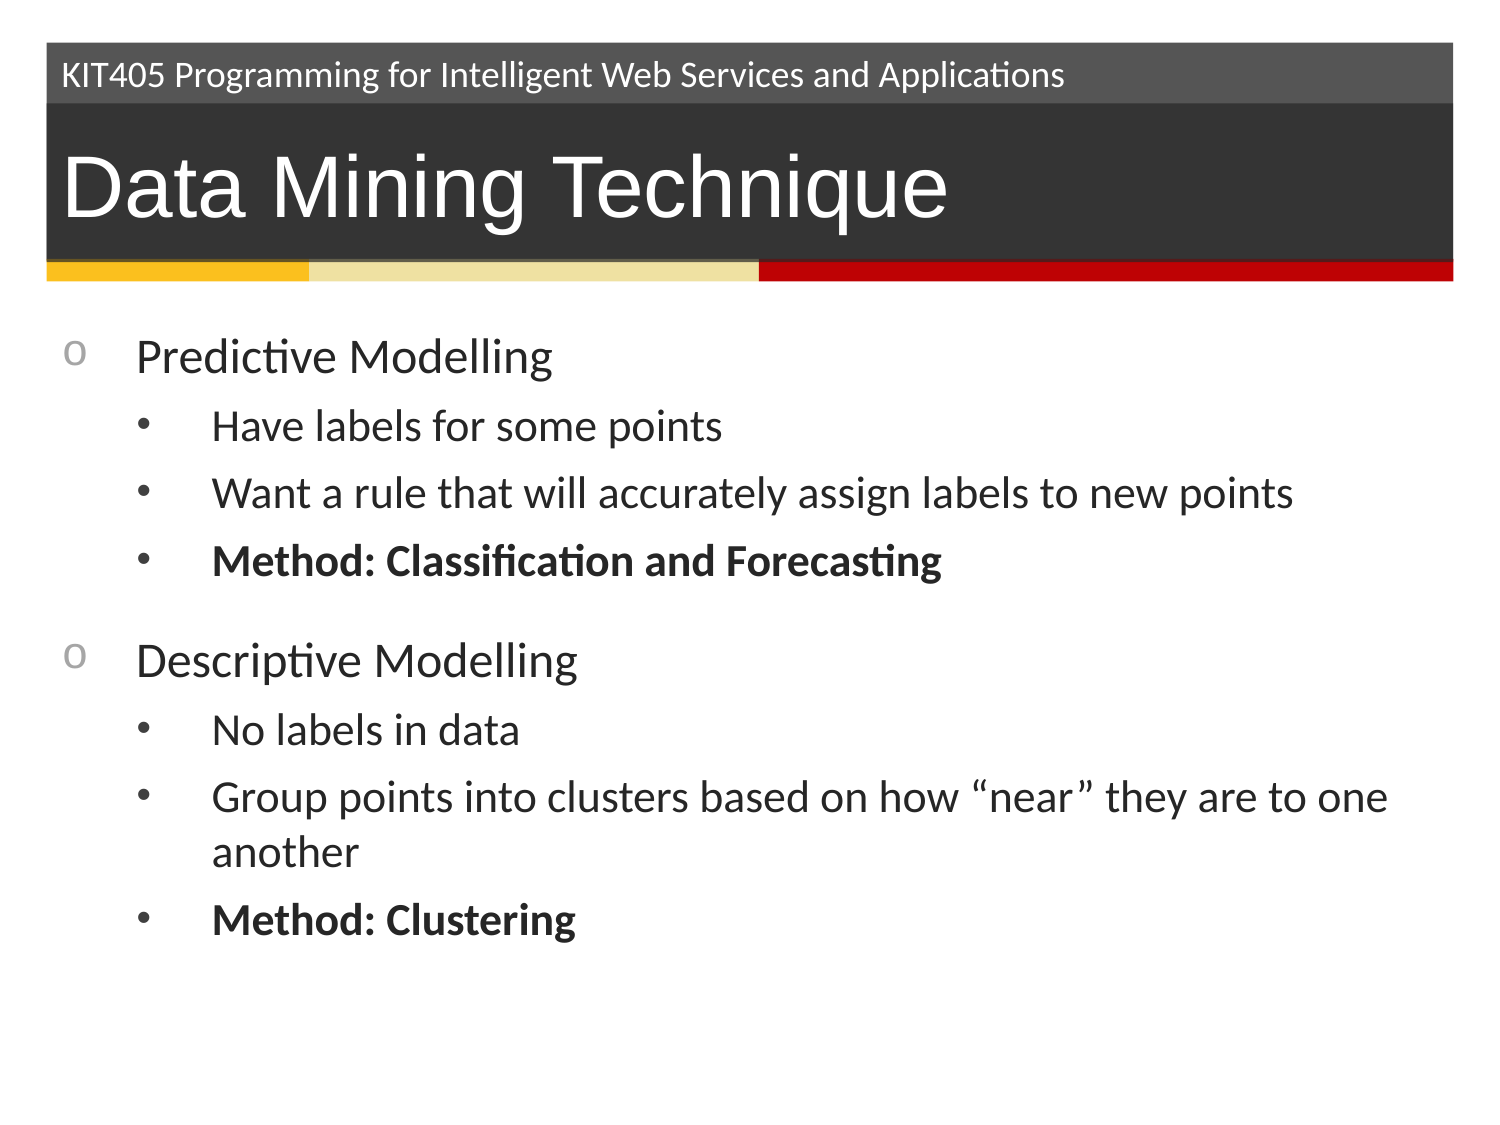

# Data Mining Technique
Predictive Modelling
Have labels for some points
Want a rule that will accurately assign labels to new points
Method: Classification and Forecasting
Descriptive Modelling
No labels in data
Group points into clusters based on how “near” they are to one another
Method: Clustering